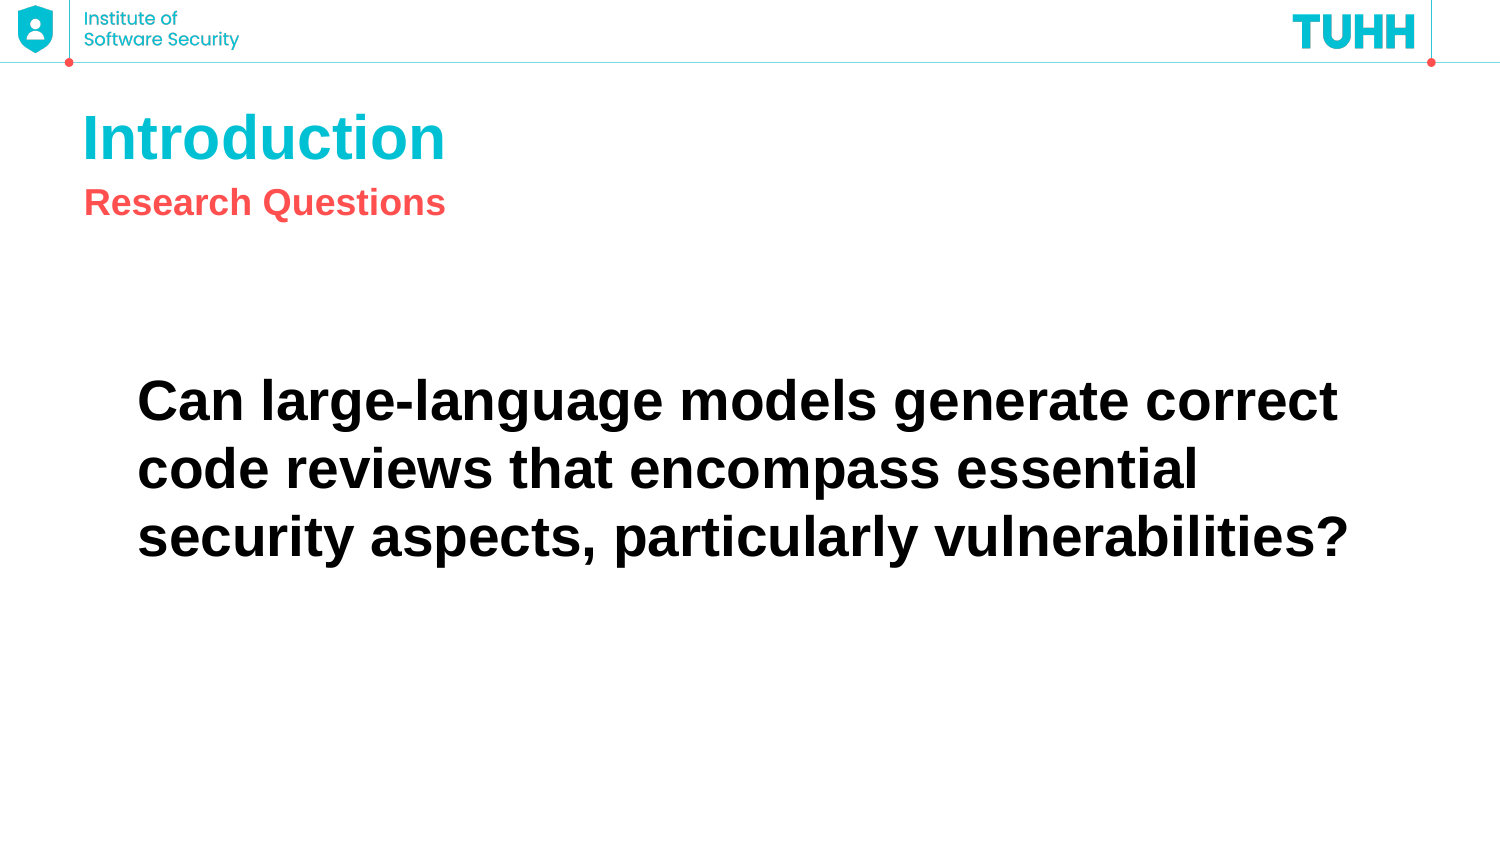

Introduction
Research Questions
Can large-language models generate correct code reviews that encompass essential security aspects, particularly vulnerabilities?